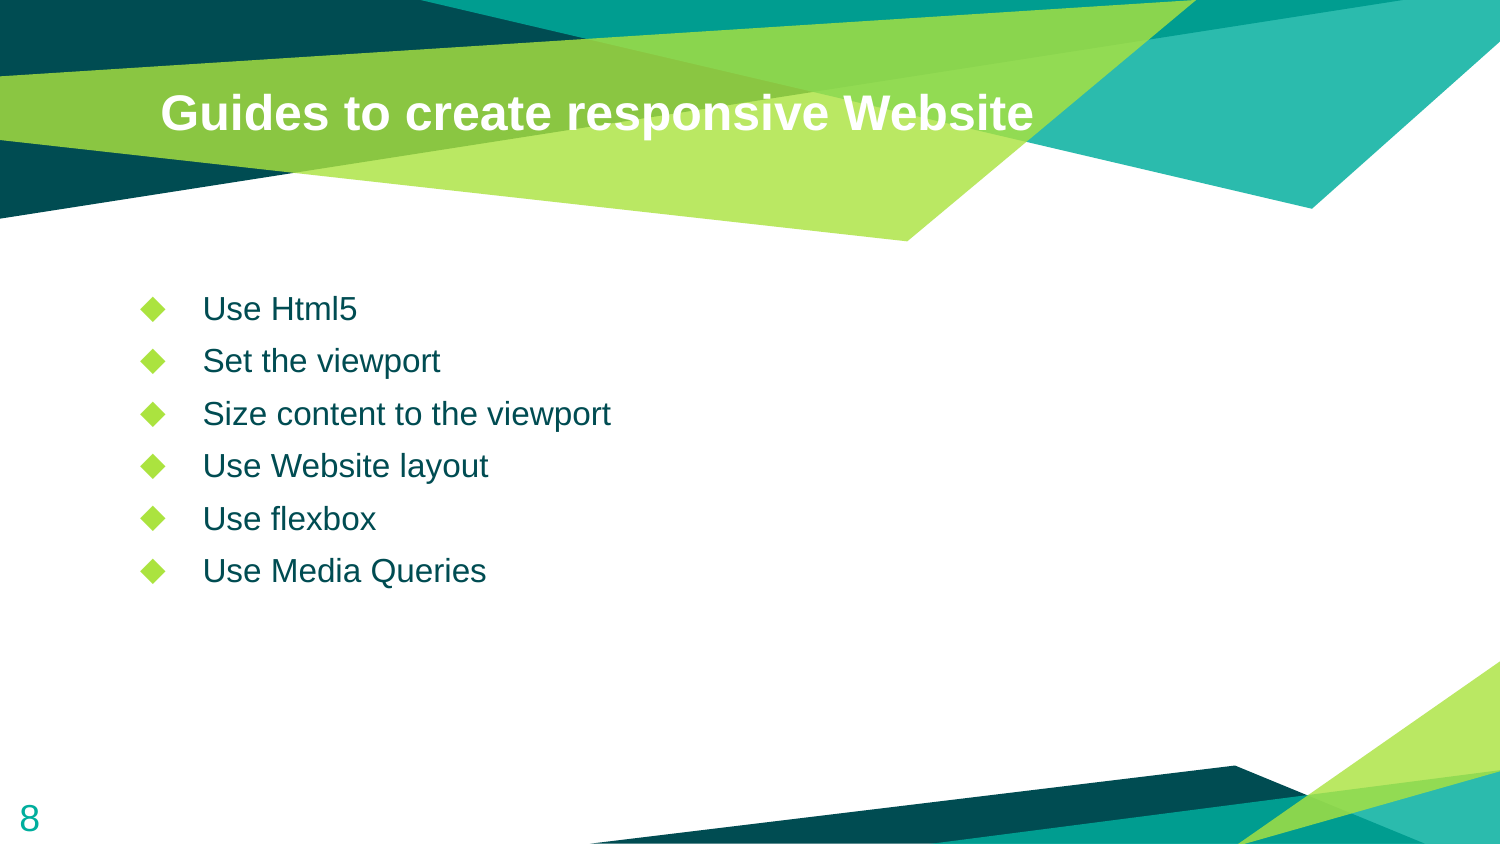

# Guides to create responsive Website
Use Html5
Set the viewport
Size content to the viewport
Use Website layout
Use flexbox
Use Media Queries

8